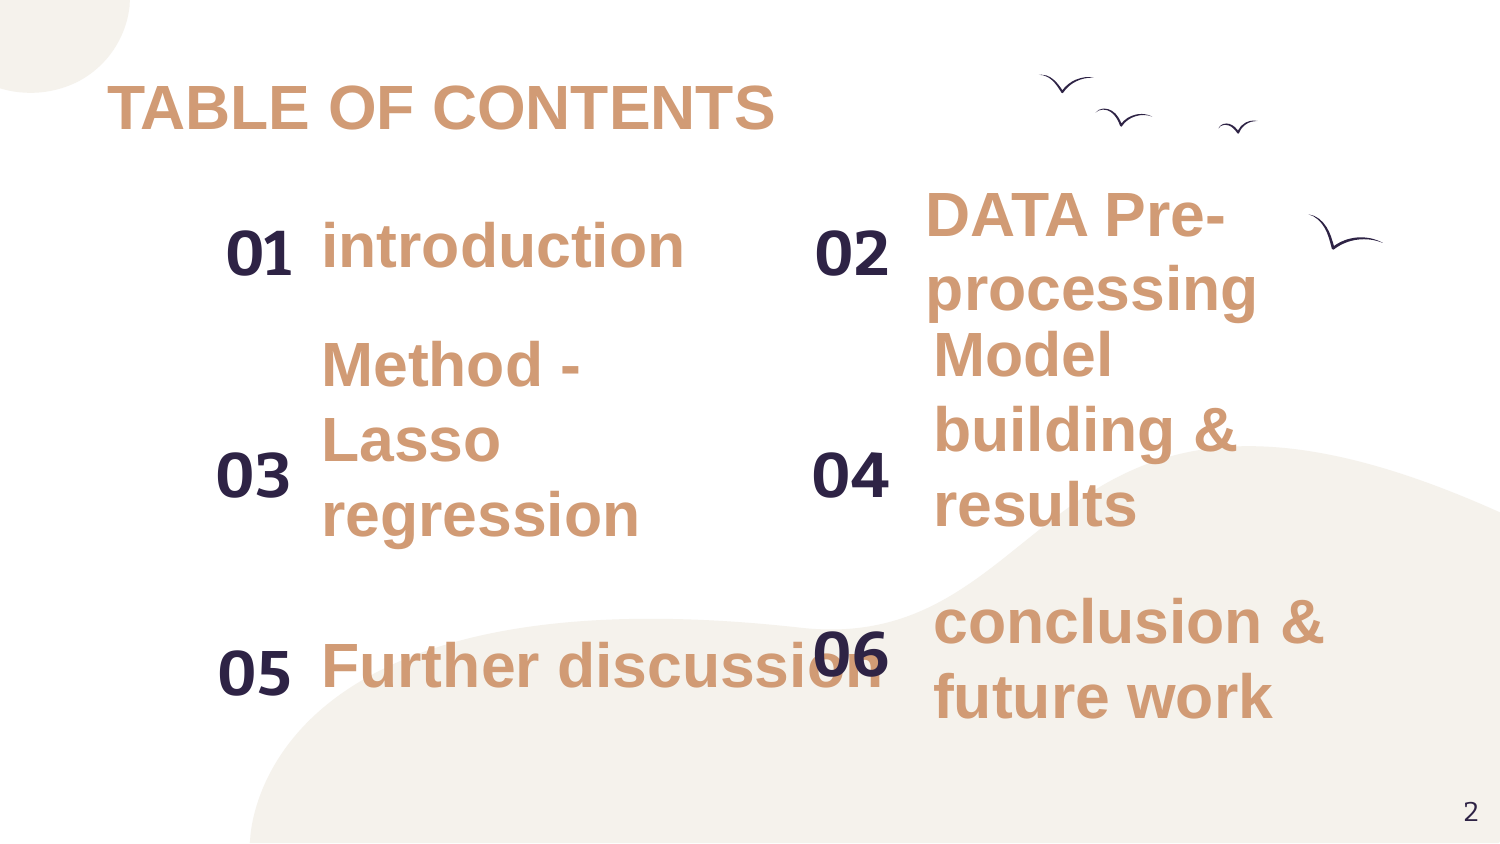

# TABLE OF CONTENTS
introduction
01
02
DATA Pre-processing
03
04
Model building & results
Method - Lasso regression
06
Further discussion
05
conclusion & future work
2